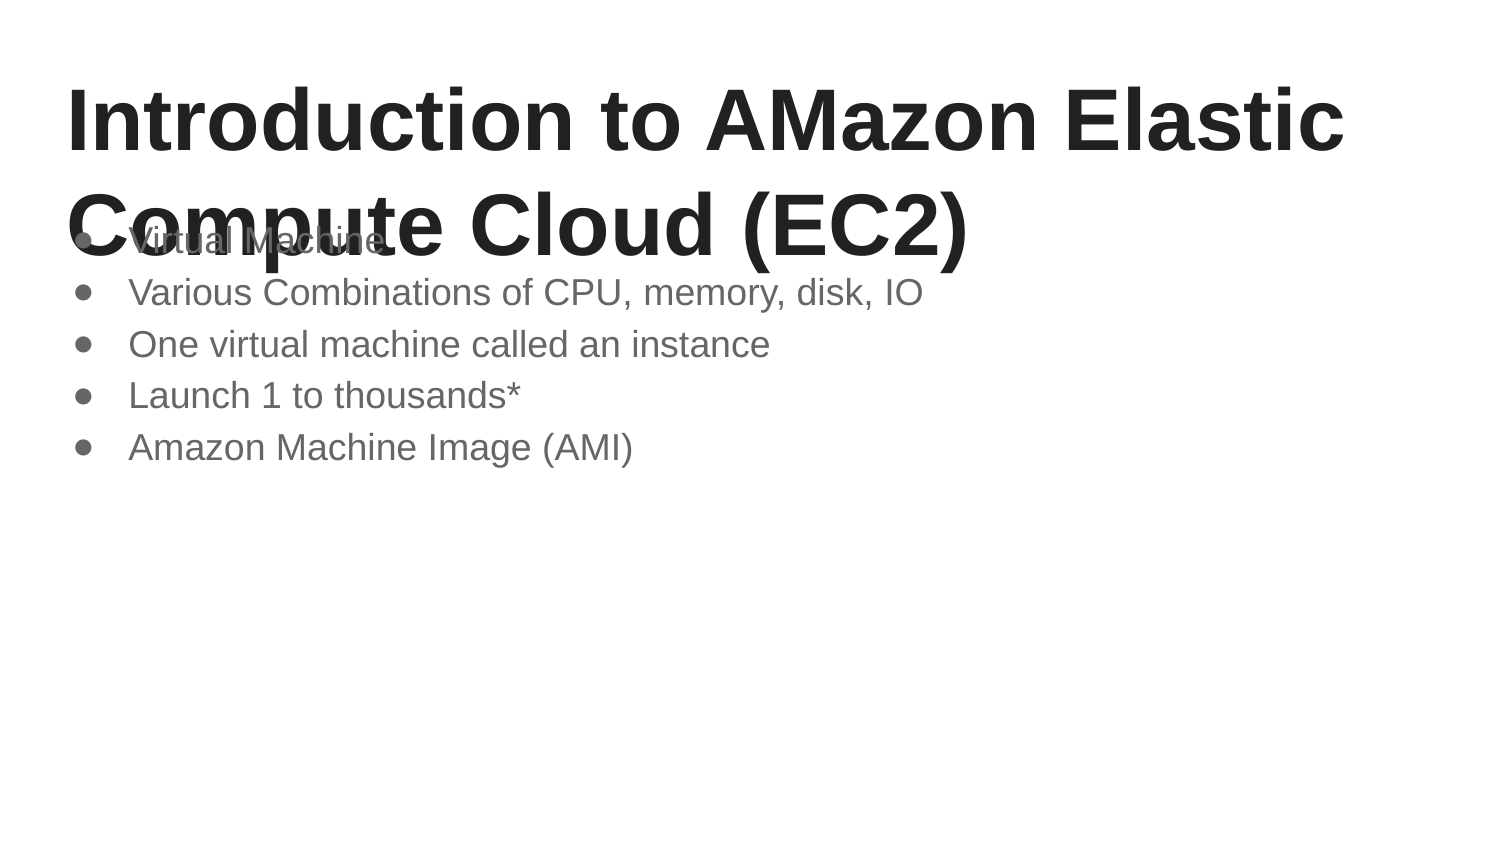

# Introduction to AMazon Elastic Compute Cloud (EC2)
Virtual Machine
Various Combinations of CPU, memory, disk, IO
One virtual machine called an instance
Launch 1 to thousands*
Amazon Machine Image (AMI)